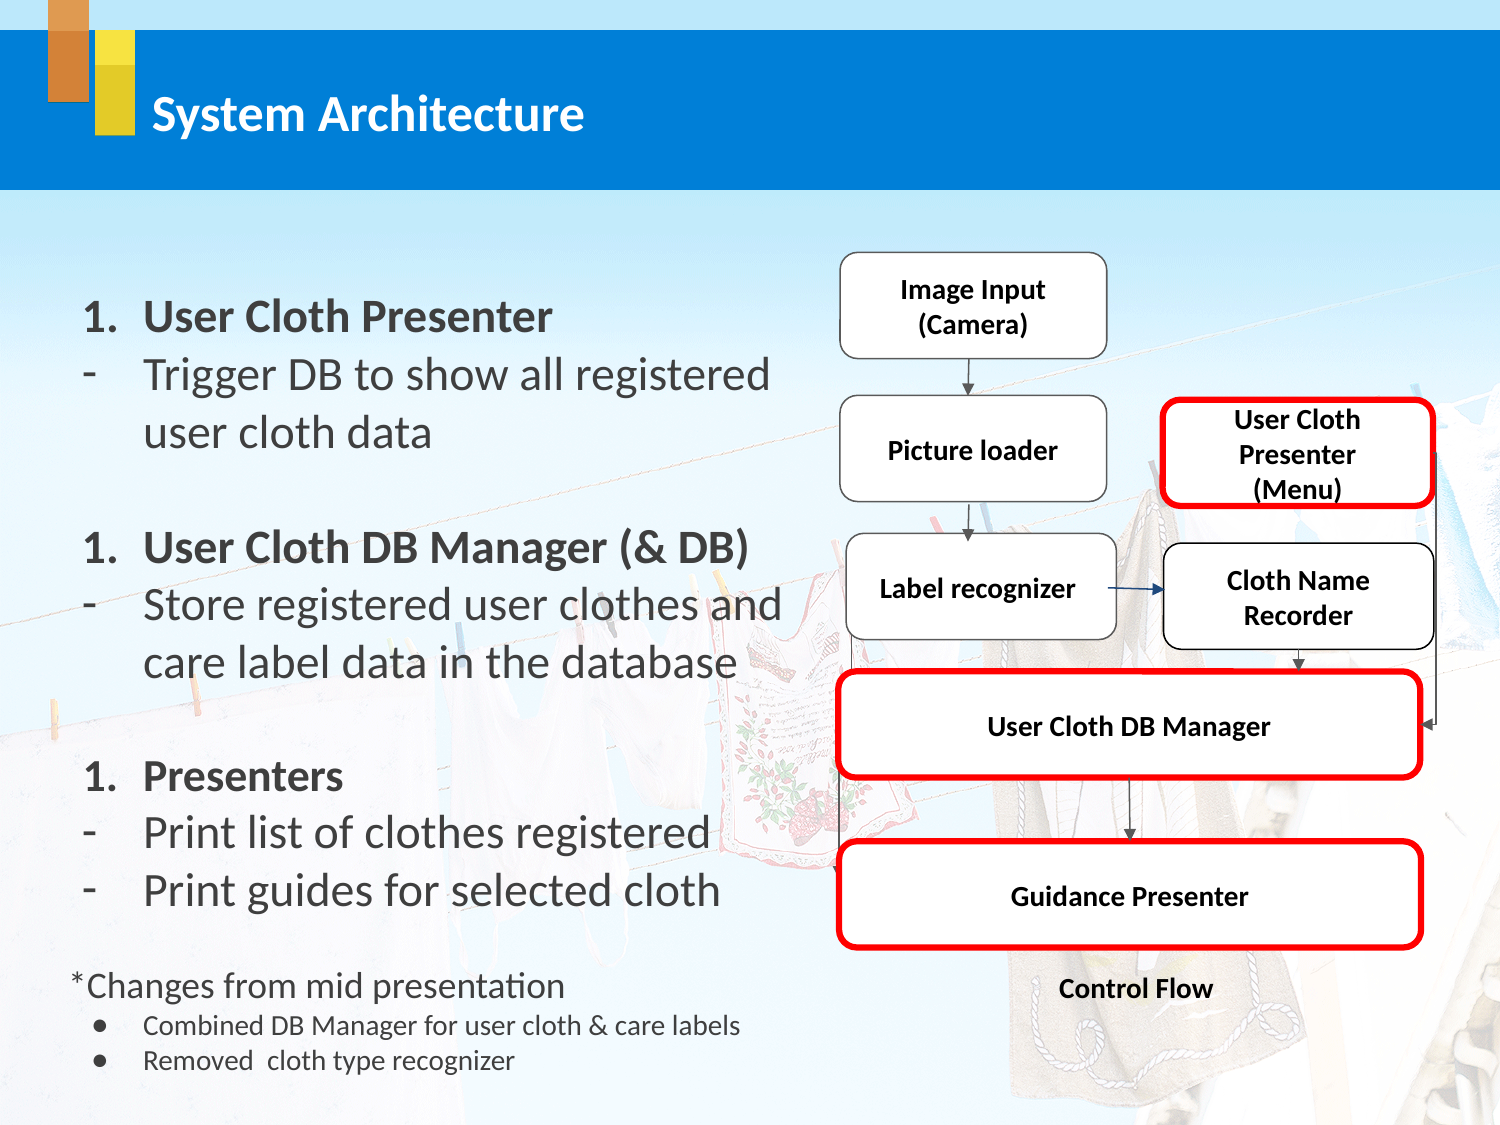

# System Architecture

User Cloth Presenter
Trigger DB to show all registered user cloth data

User Cloth DB Manager (& DB)
Store registered user clothes and care label data in the database

Presenters
Print list of clothes registered
Print guides for selected cloth
Image Input
(Camera)
Picture loader
User Cloth Presenter
(Menu)
Label recognizer
Cloth Name Recorder
User Cloth DB Manager
Guidance Presenter
*Changes from mid presentation
Combined DB Manager for user cloth & care labels
Removed  cloth type recognizer
Control Flow